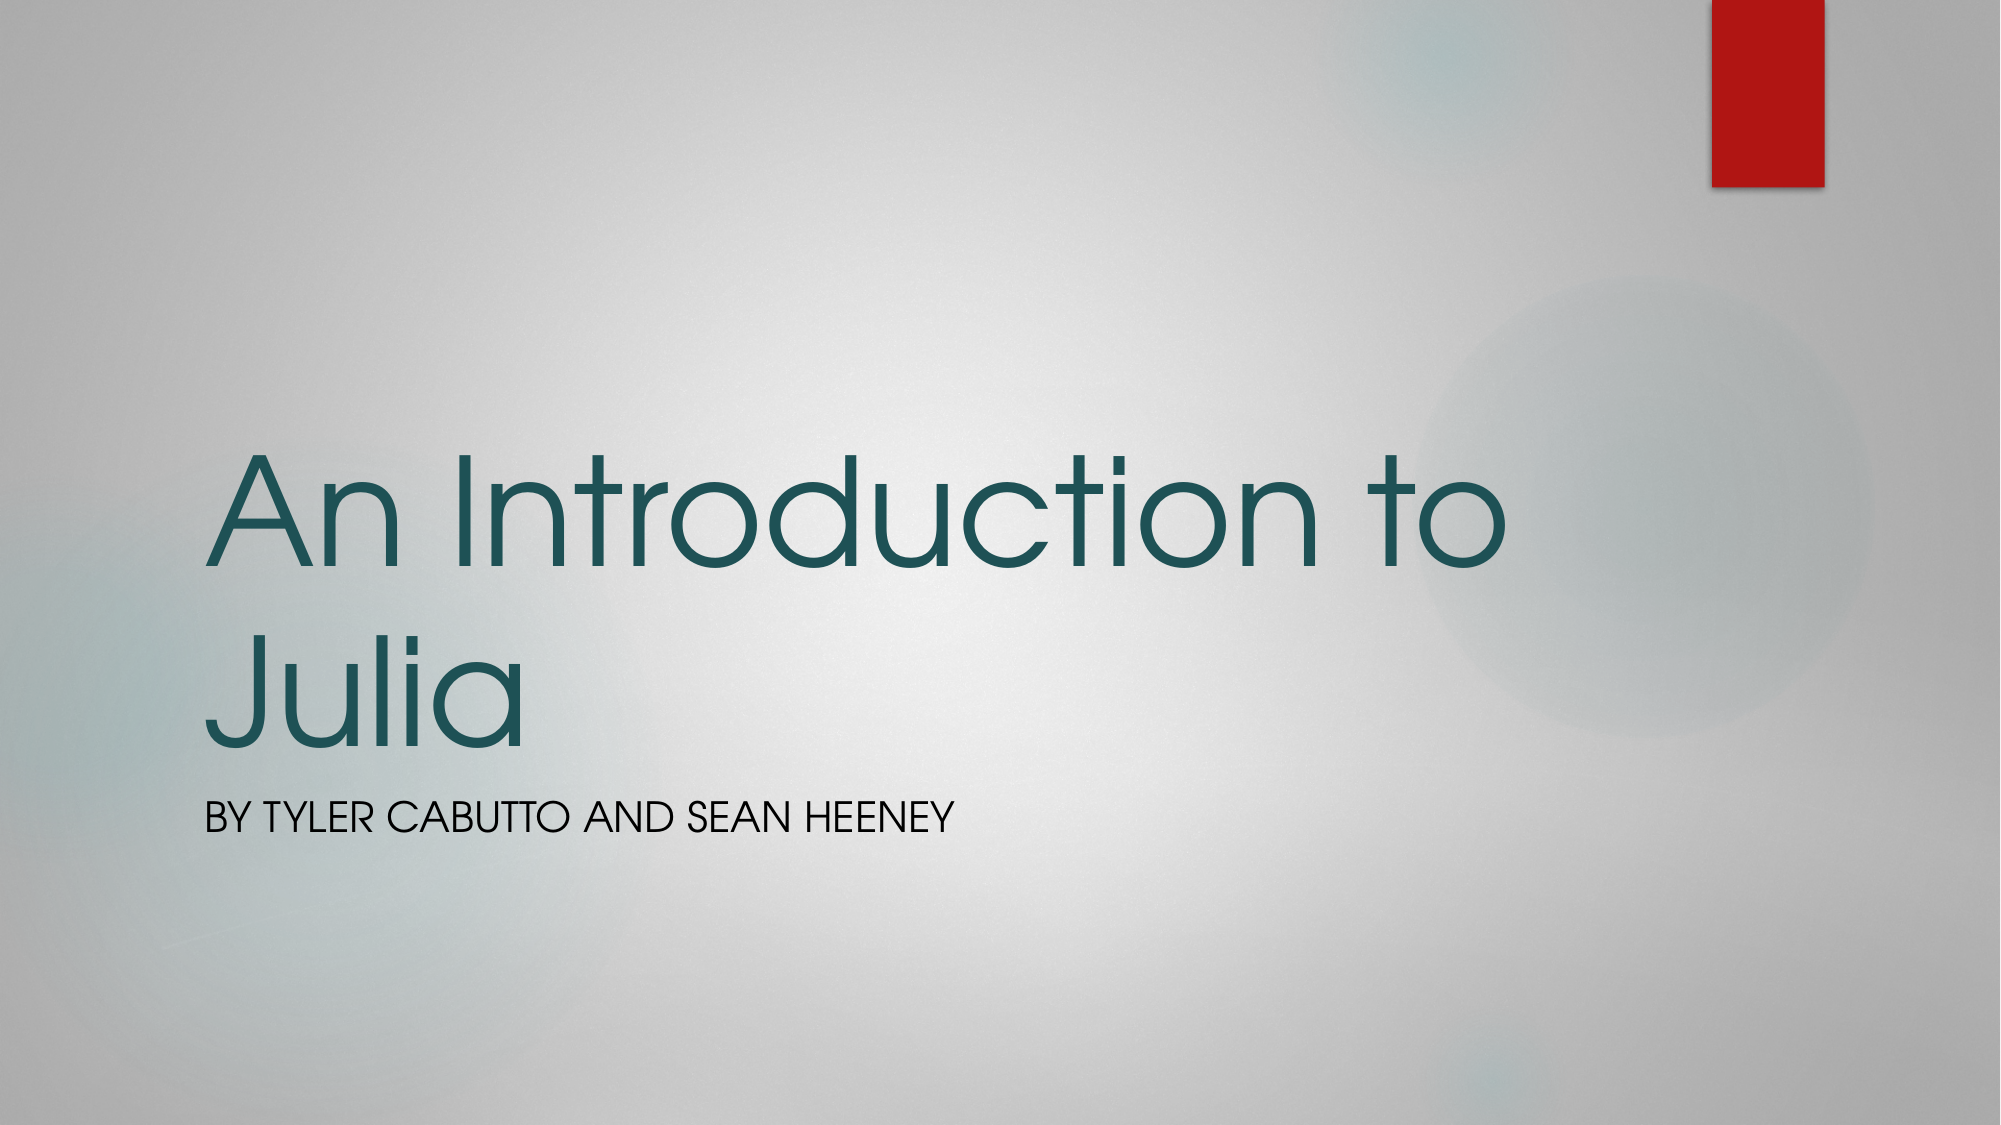

# An Introduction to Julia
By Tyler Cabutto and Sean Heeney